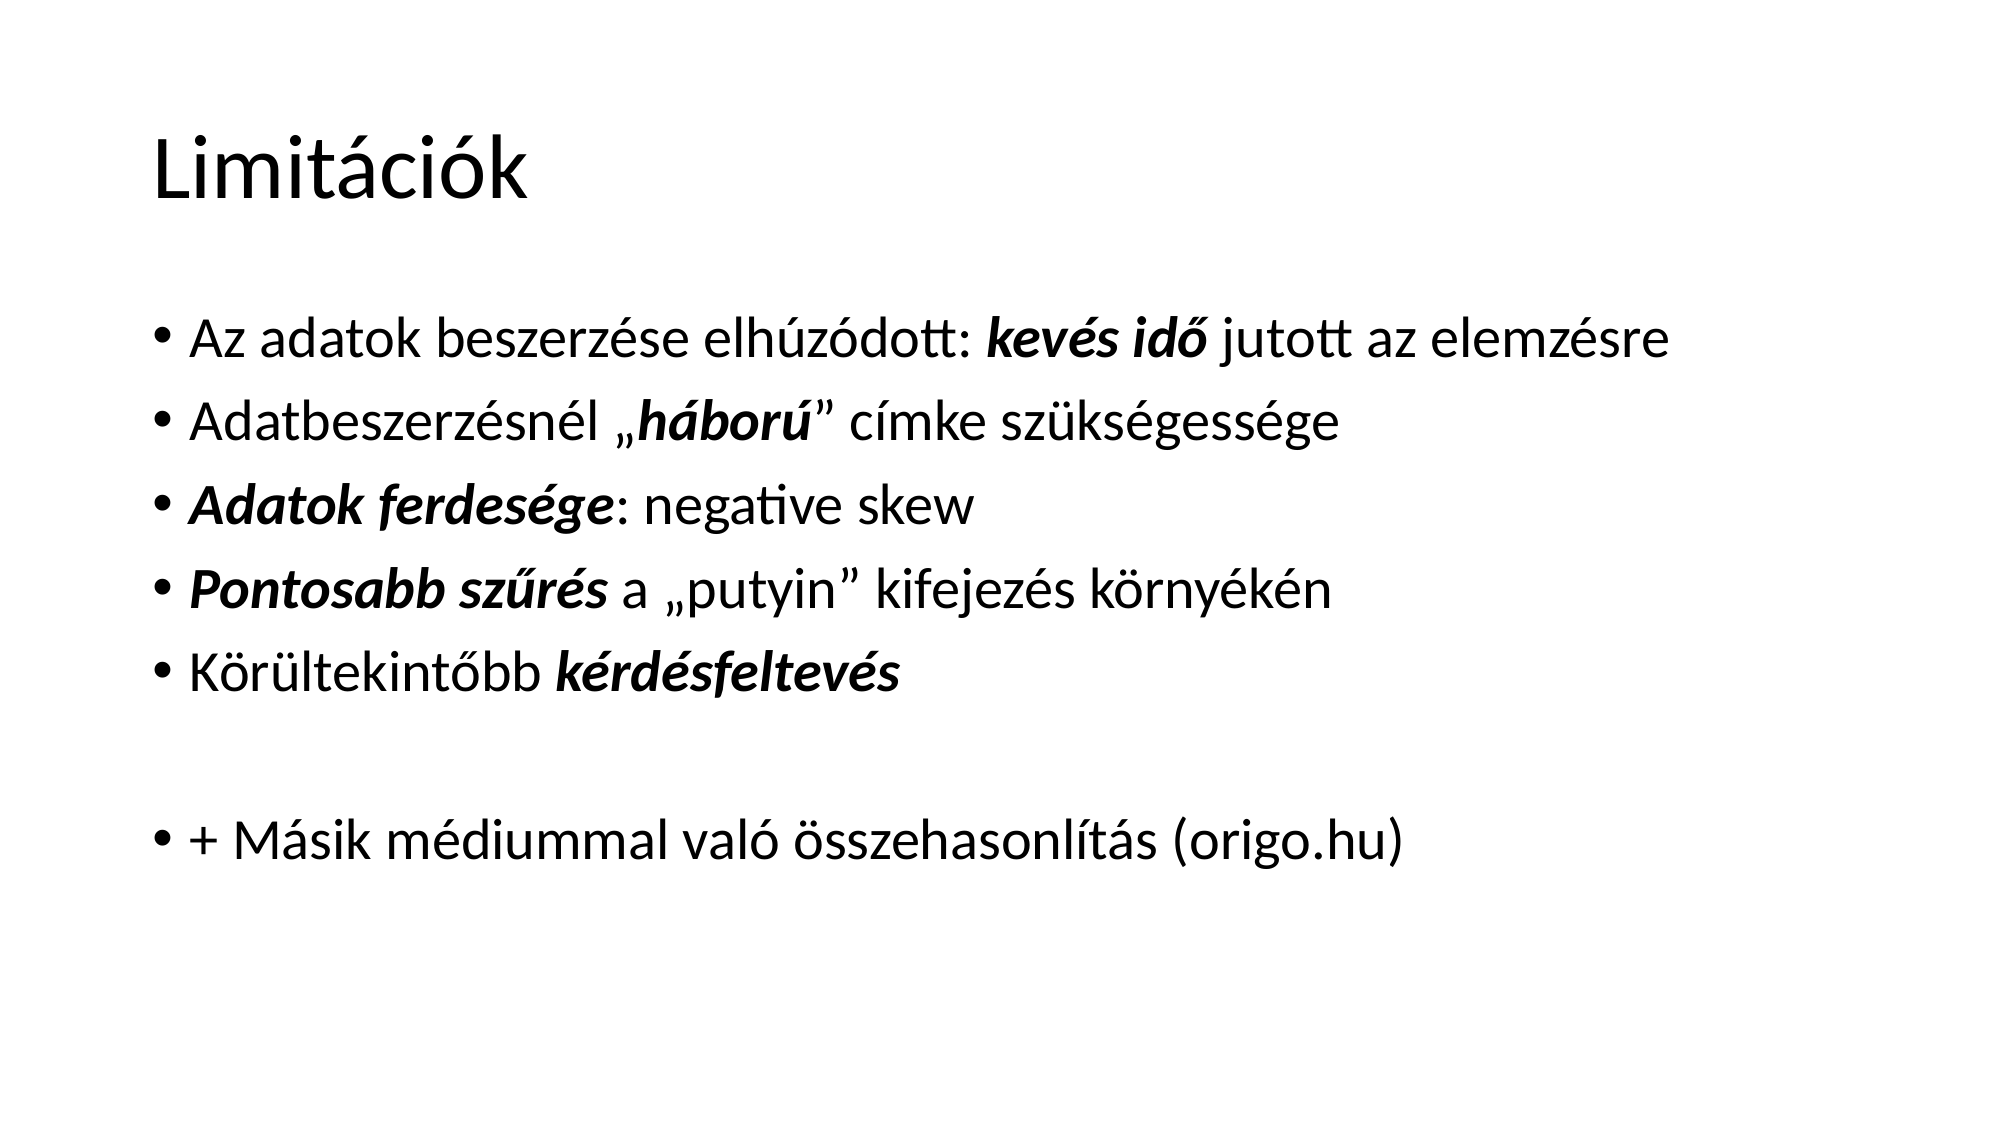

# Limitációk
Az adatok beszerzése elhúzódott: kevés idő jutott az elemzésre
Adatbeszerzésnél „háború” címke szükségessége
Adatok ferdesége: negative skew
Pontosabb szűrés a „putyin” kifejezés környékén
Körültekintőbb kérdésfeltevés

+ Másik médiummal való összehasonlítás (origo.hu)